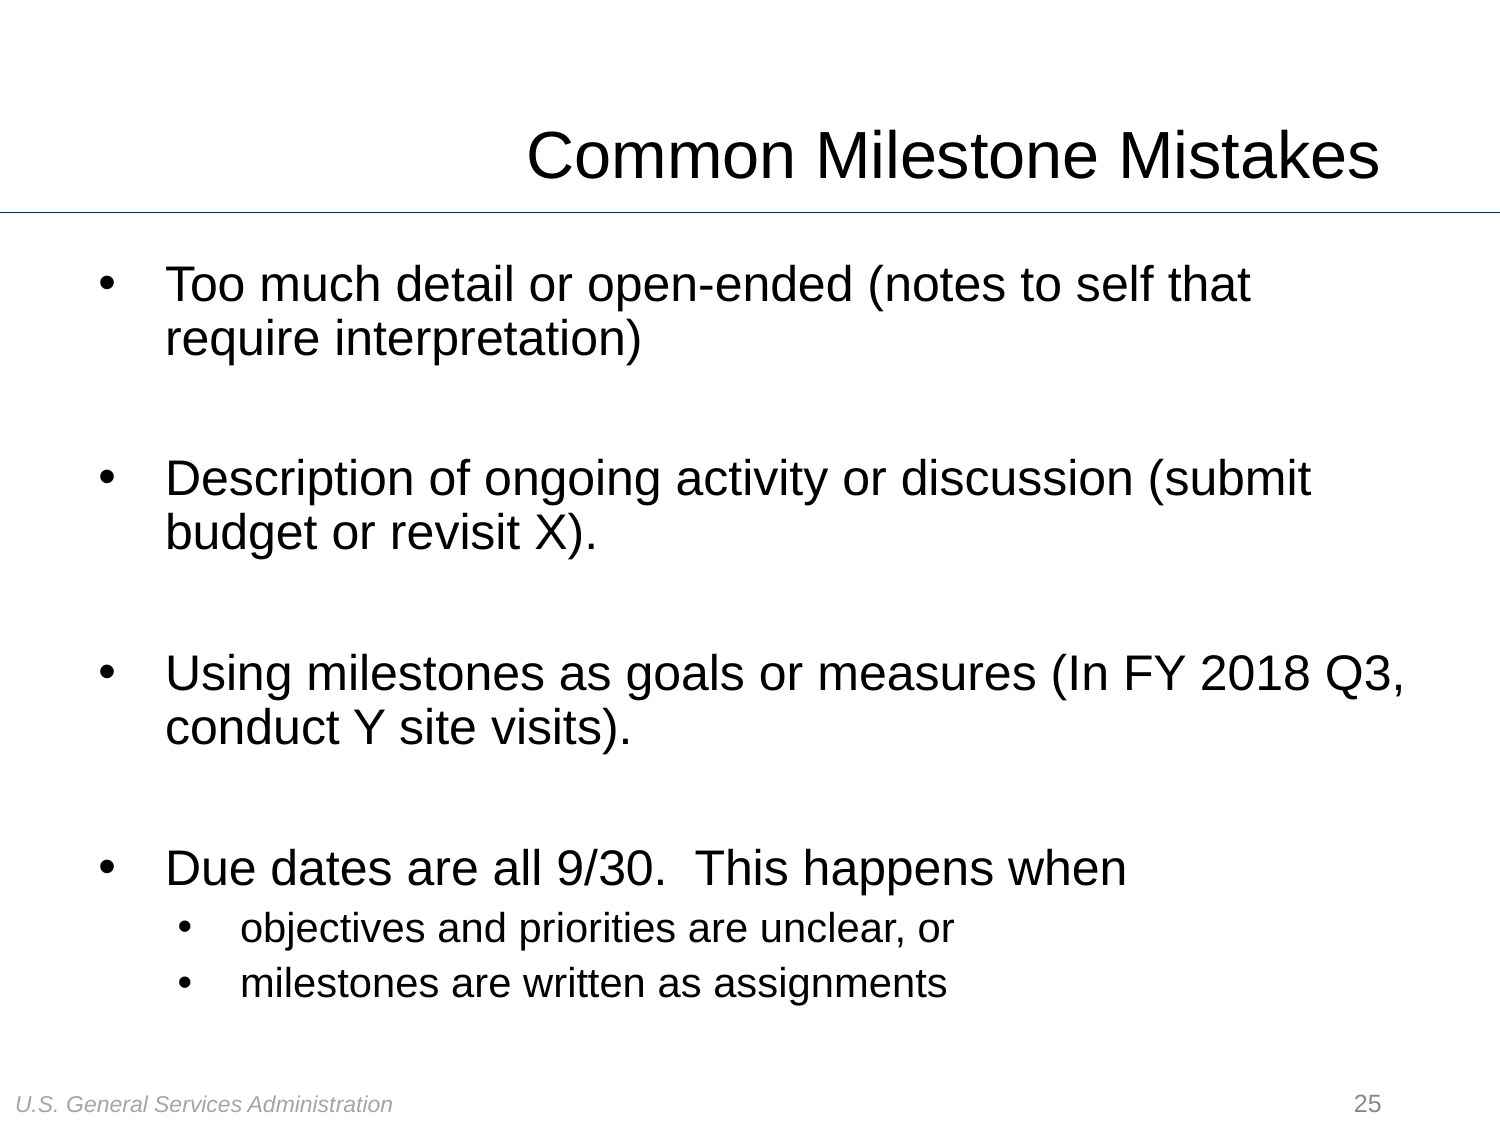

# Common Milestone Mistakes
Too much detail or open-ended (notes to self that require interpretation)

Description of ongoing activity or discussion (submit budget or revisit X).

Using milestones as goals or measures (In FY 2018 Q3, conduct Y site visits).

Due dates are all 9/30.  This happens when
objectives and priorities are unclear, or
milestones are written as assignments

25